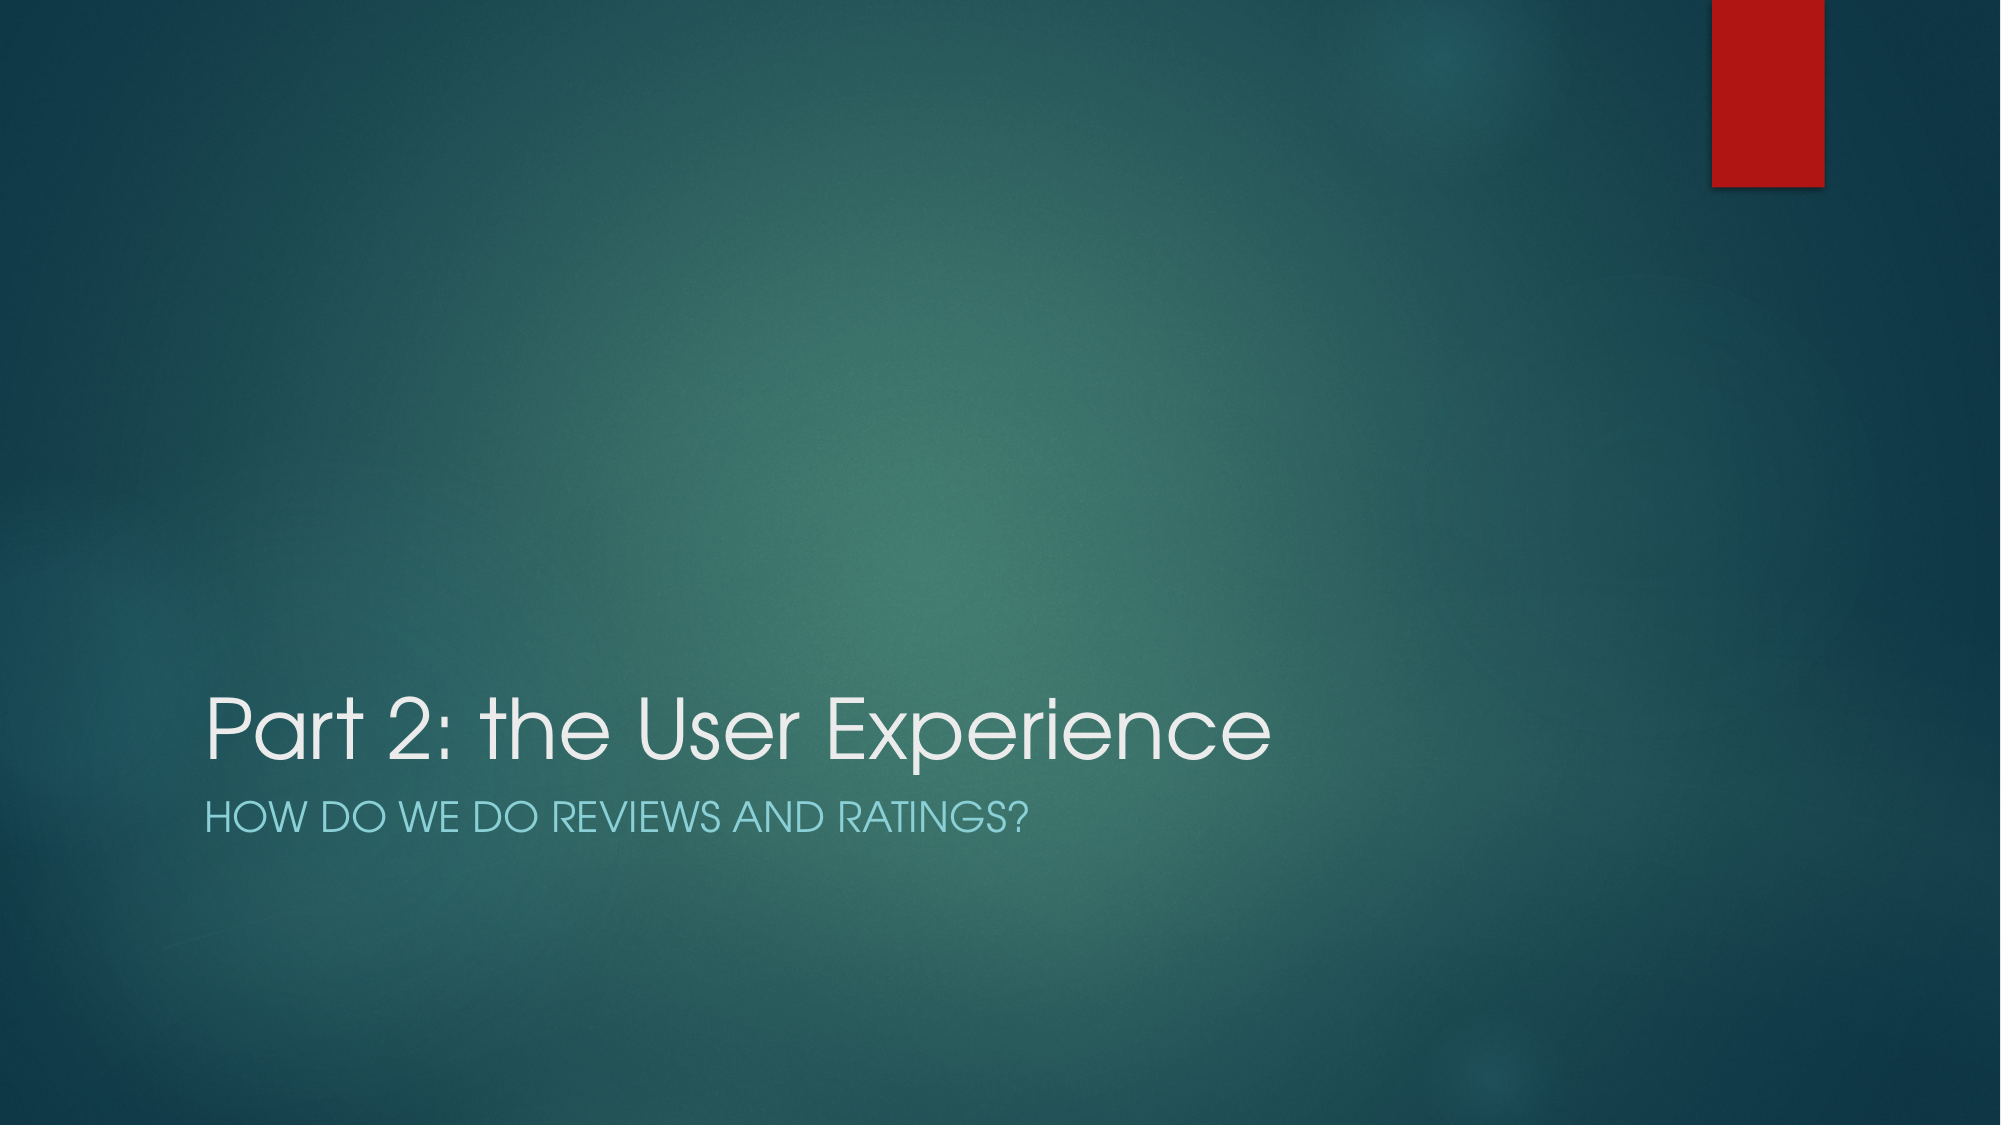

# Part 2: the User Experience
How do we do reviews and ratings?